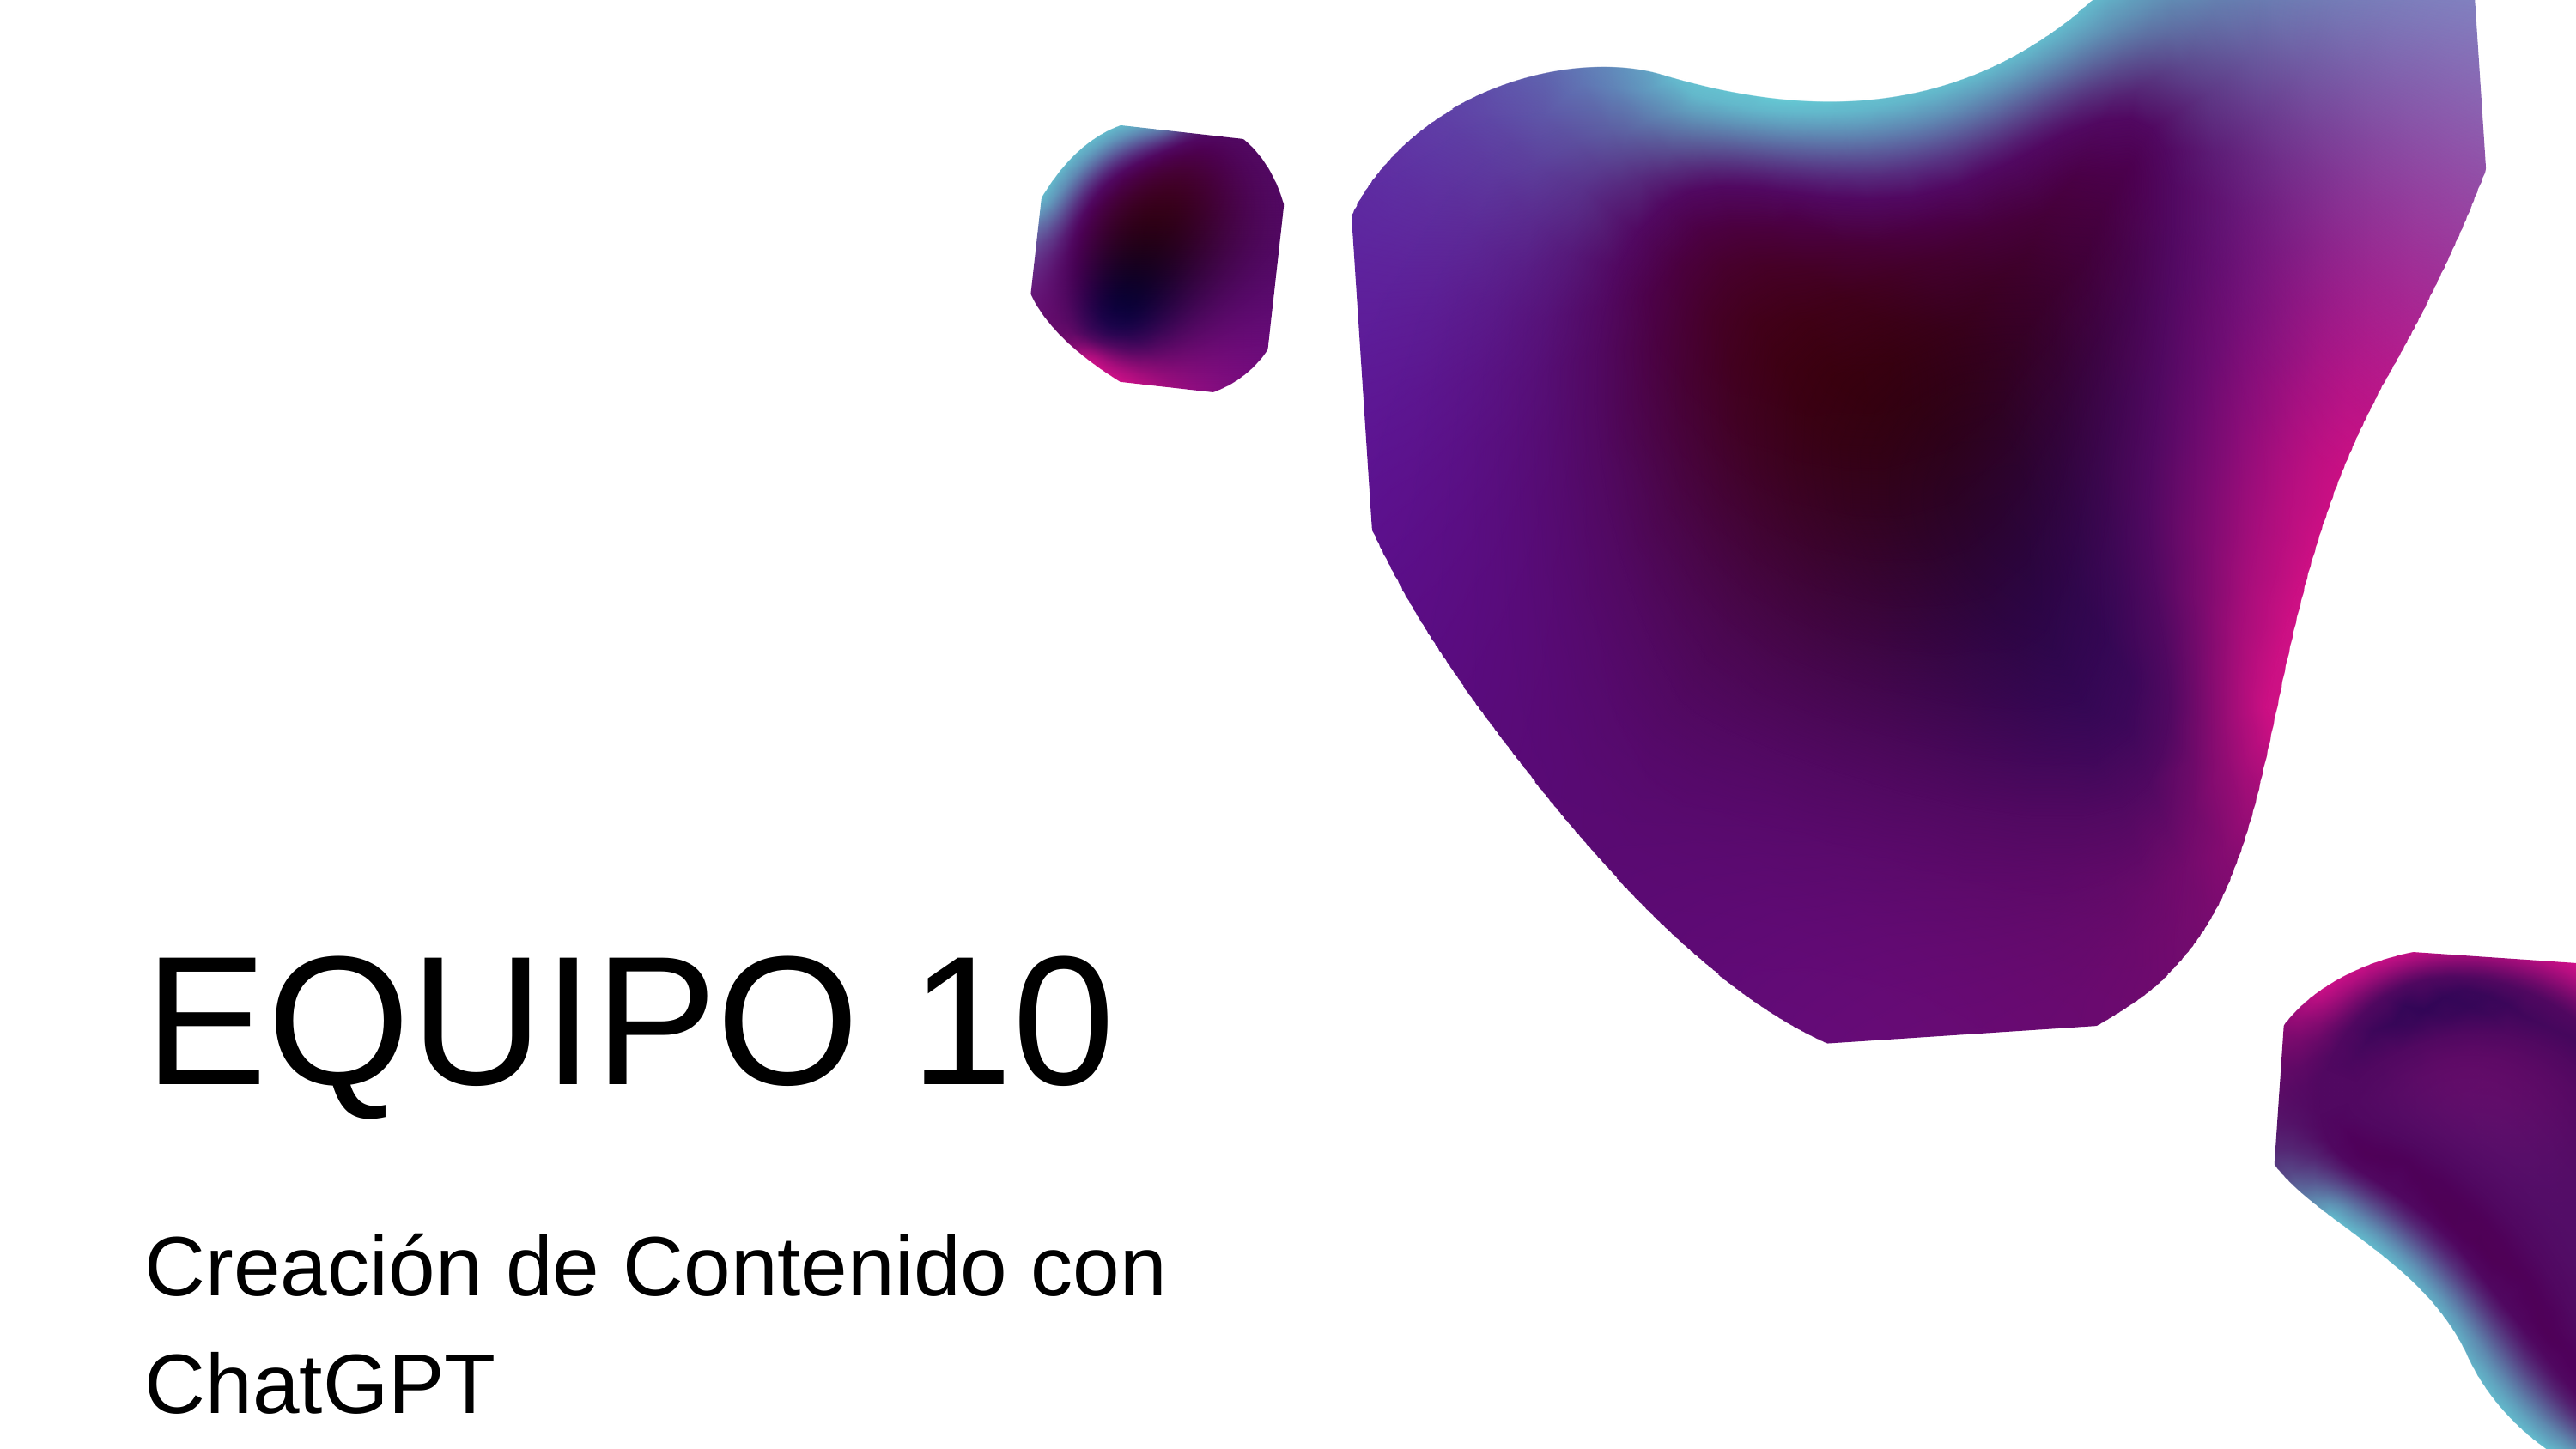

EQUIPO 10
Creación de Contenido con ChatGPT